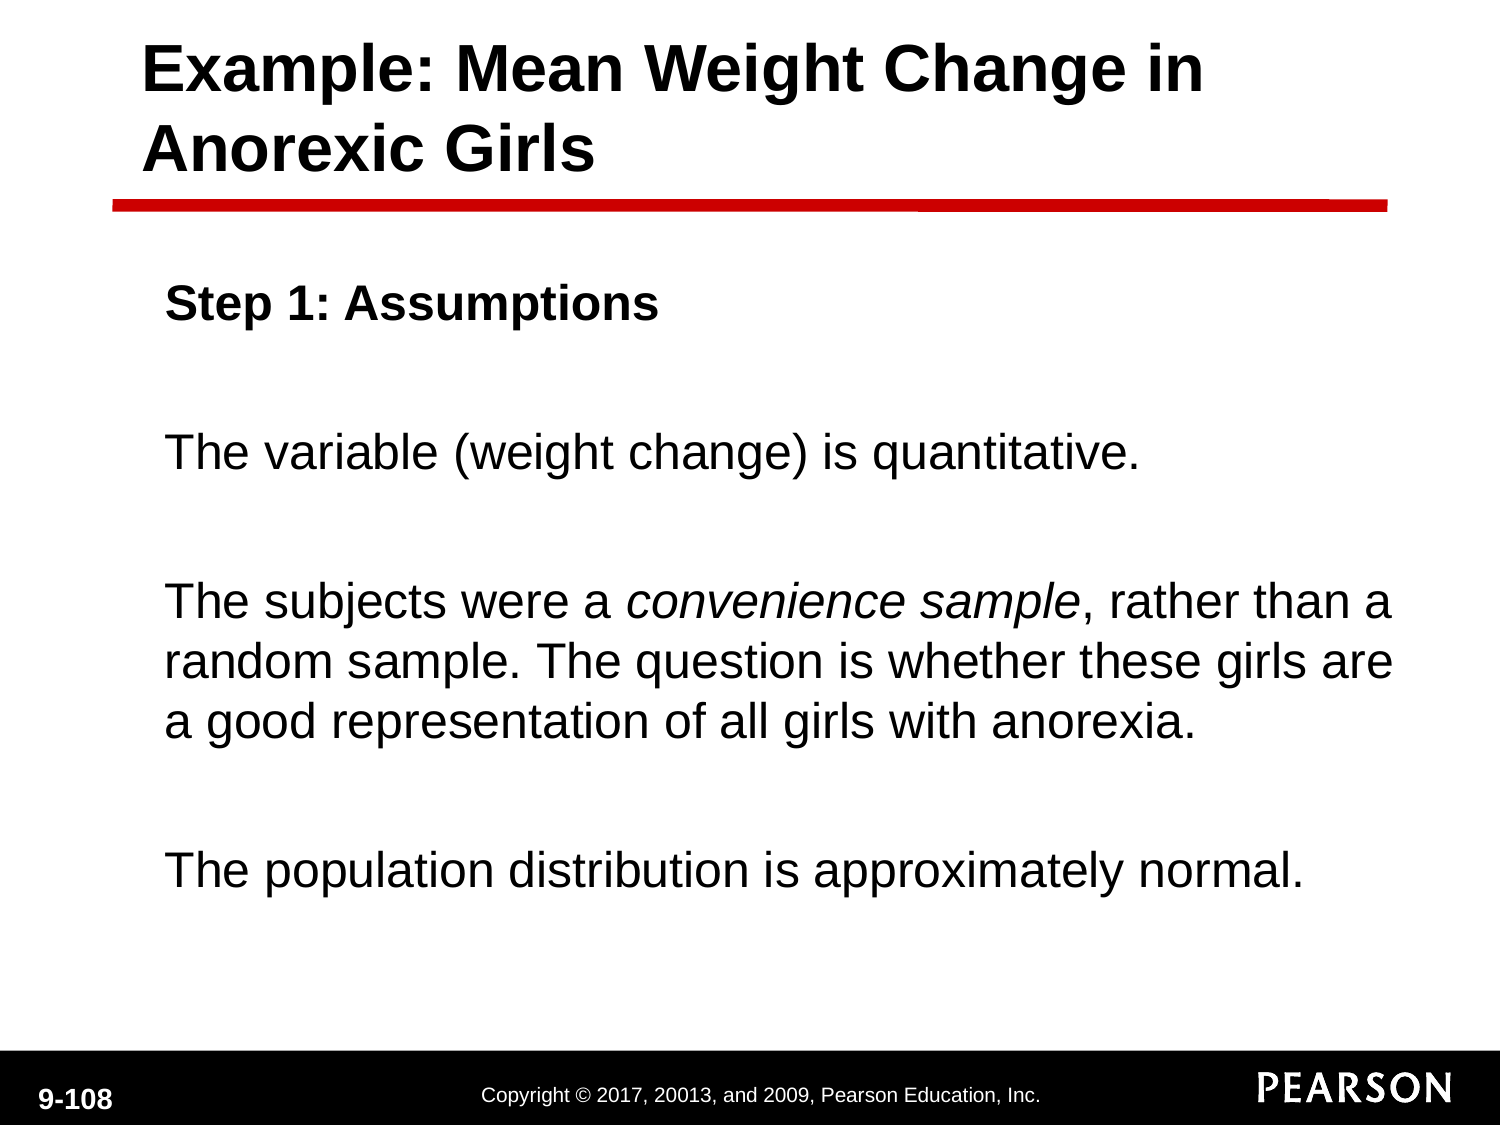

Example: Mean Weight Change in Anorexic Girls
Step 1: Assumptions

The variable (weight change) is quantitative.

The subjects were a convenience sample, rather than a random sample. The question is whether these girls are a good representation of all girls with anorexia.

The population distribution is approximately normal.